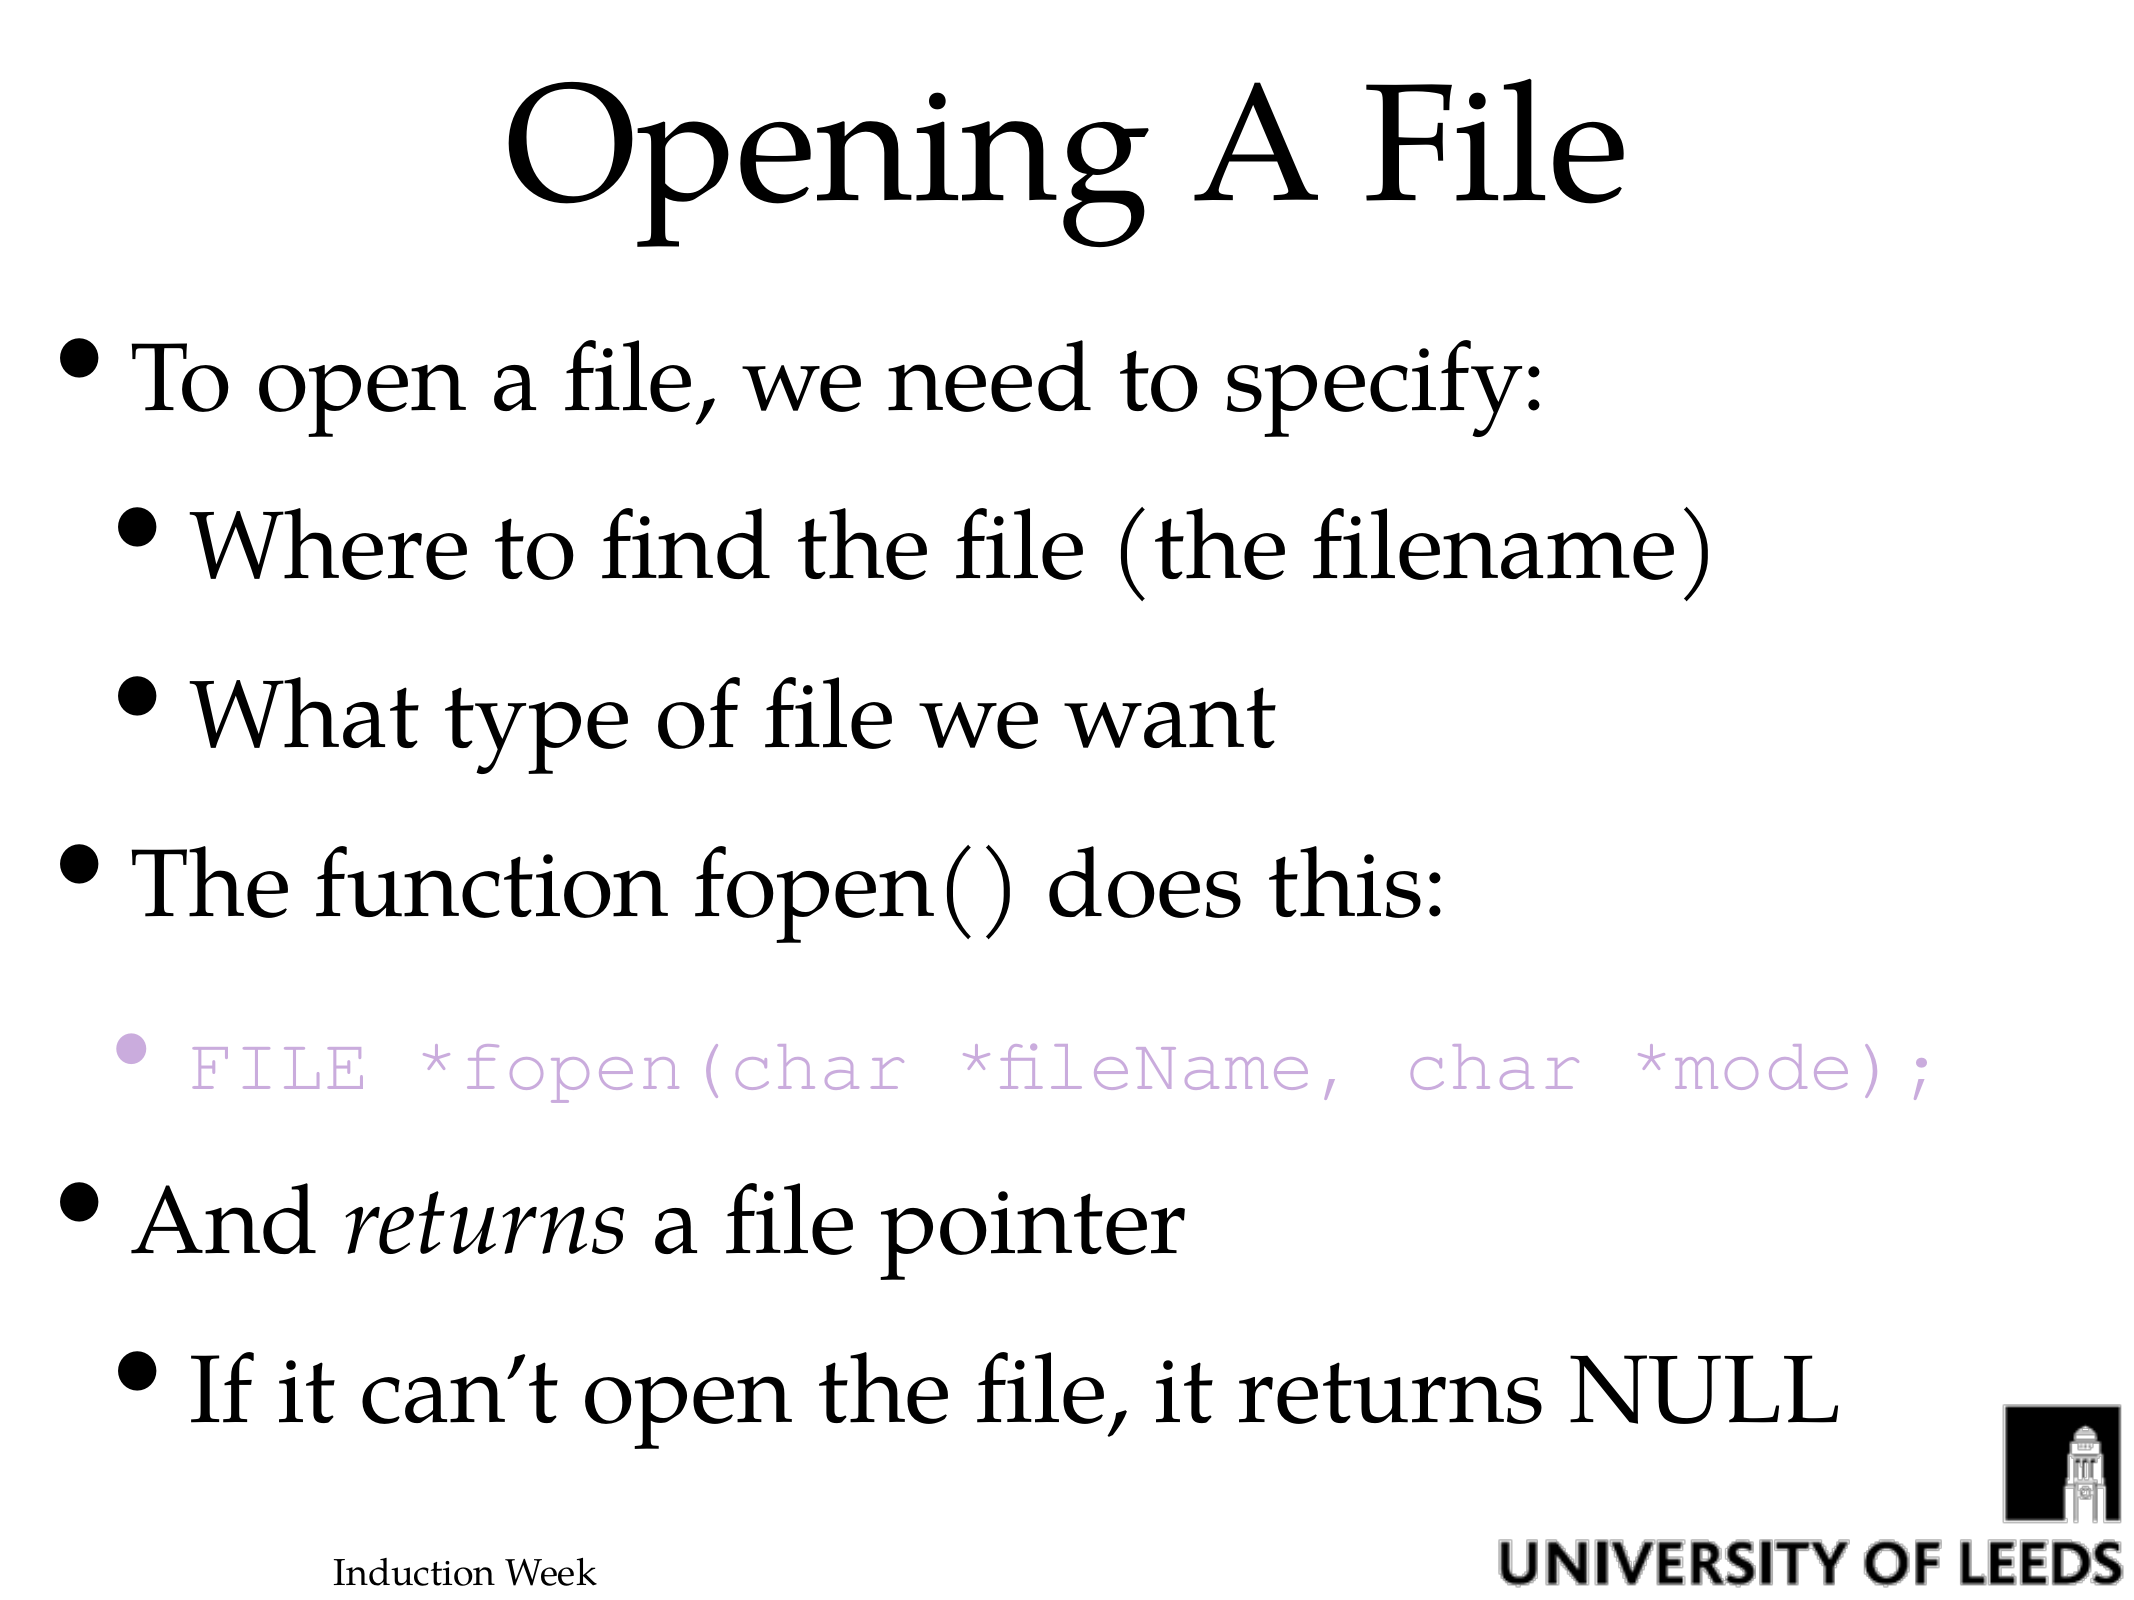

# Opening A File
To open a file, we need to specify:
Where to find the file (the filename)
What type of file we want
The function fopen() does this:
FILE *fopen(char *fileName, char *mode);
And returns a file pointer
If it can’t open the file, it returns NULL